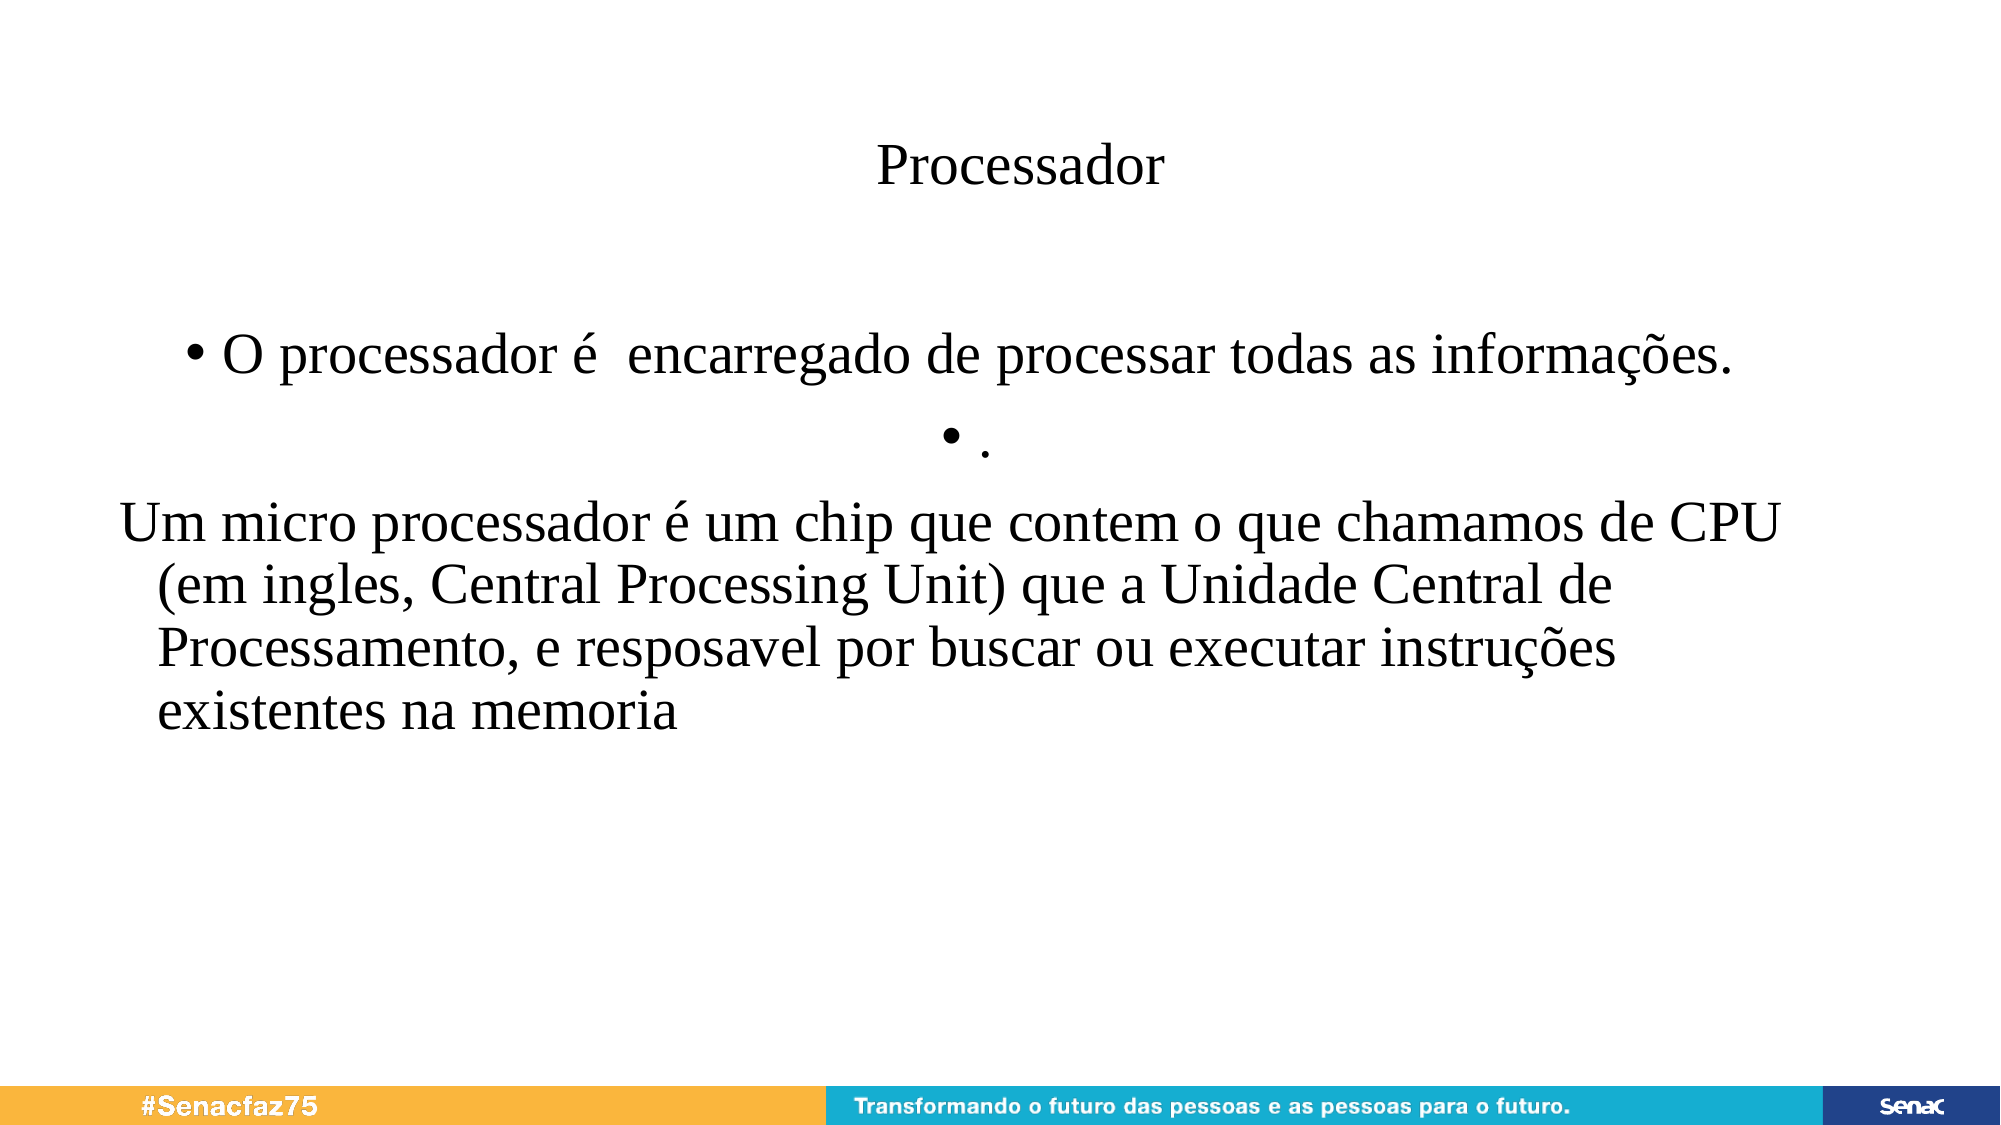

# Processador
O processador é  encarregado de processar todas as informações.
.
Um micro processador é um chip que contem o que chamamos de CPU (em ingles, Central Processing Unit) que a Unidade Central de Processamento, e resposavel por buscar ou executar instruções existentes na memoria